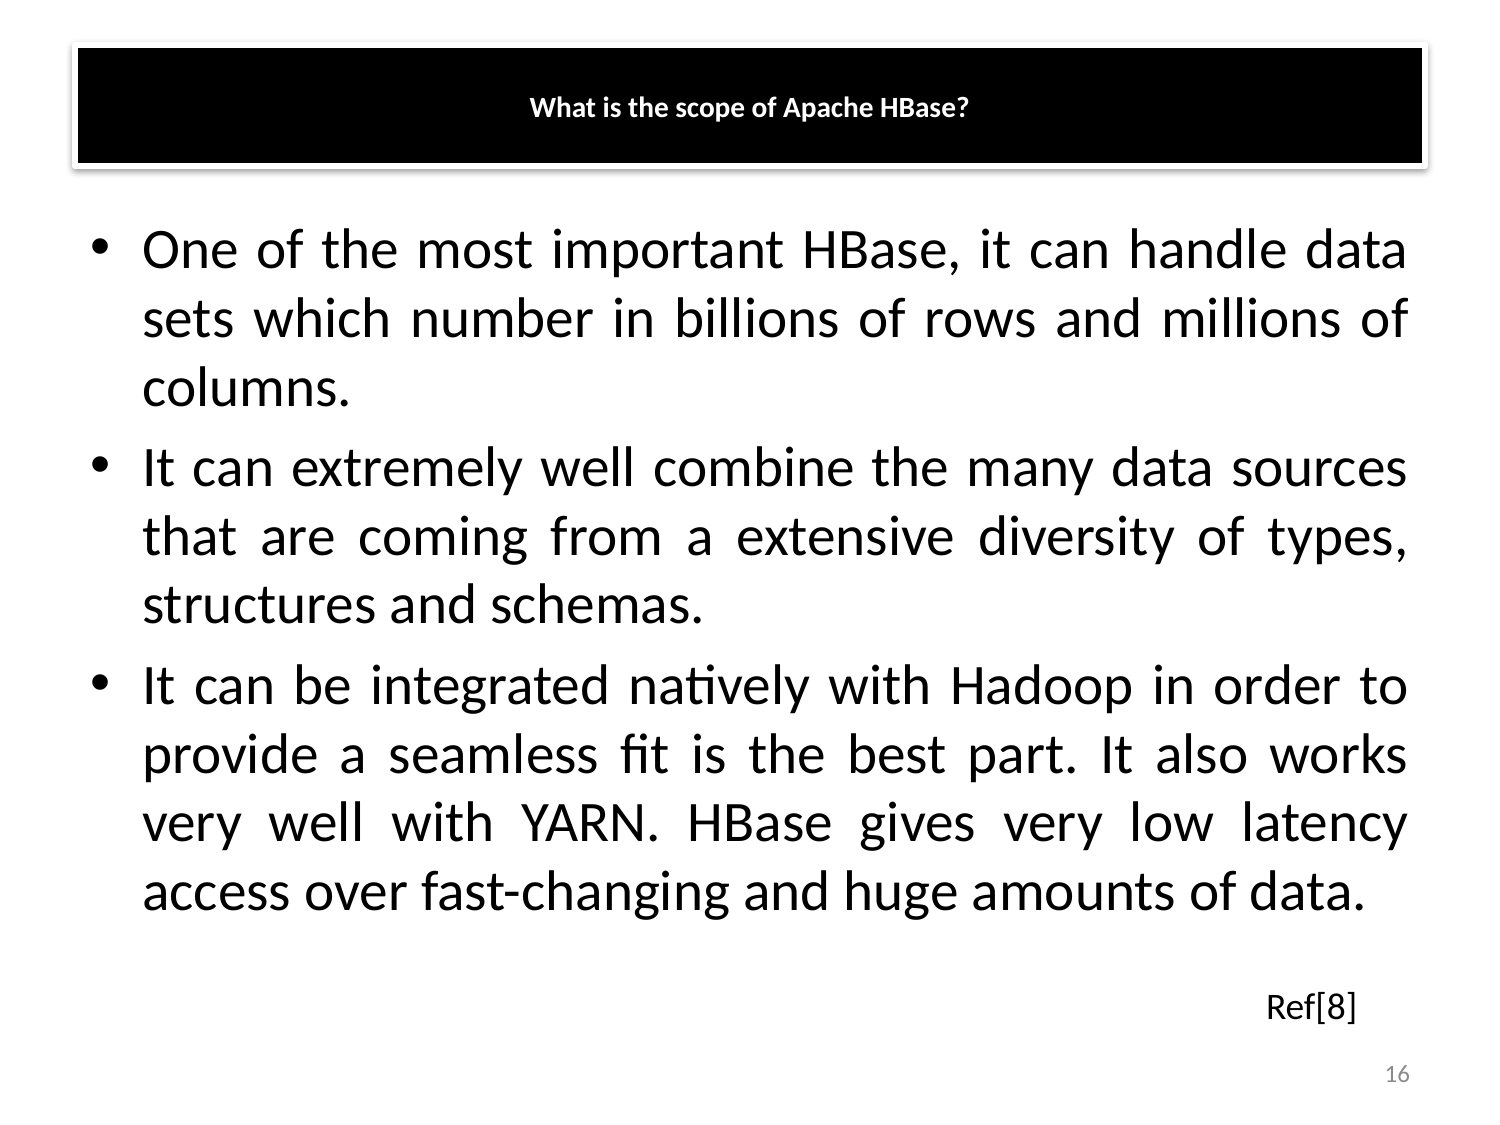

# What is the scope of Apache HBase?
One of the most important HBase, it can handle data sets which number in billions of rows and millions of columns.
It can extremely well combine the many data sources that are coming from a extensive diversity of types, structures and schemas.
It can be integrated natively with Hadoop in order to provide a seamless fit is the best part. It also works very well with YARN. HBase gives very low latency access over fast-changing and huge amounts of data.
Ref[8]
16